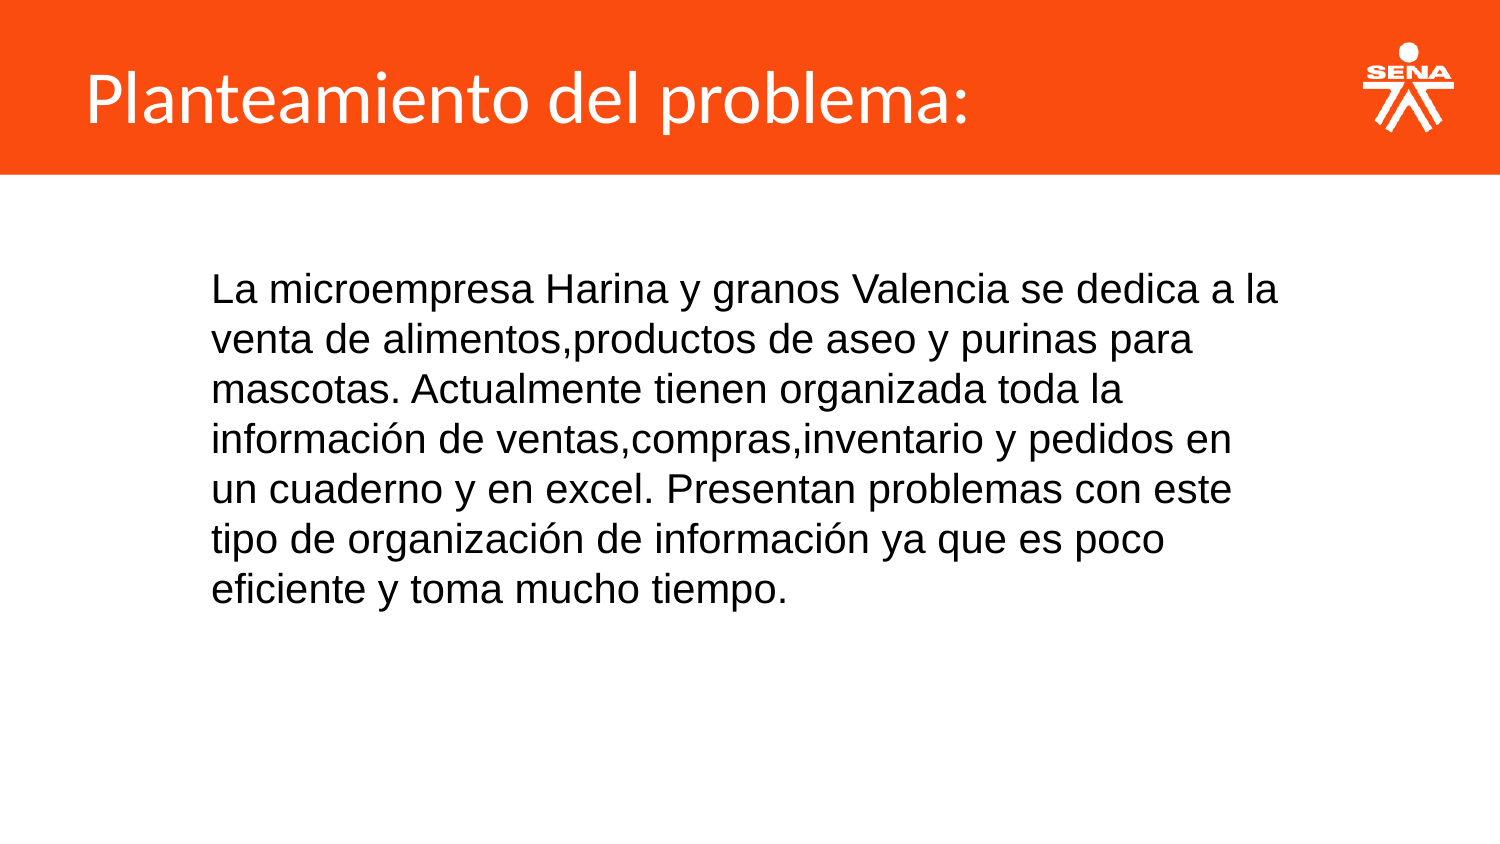

Planteamiento del problema:
La microempresa Harina y granos Valencia se dedica a la venta de alimentos,productos de aseo y purinas para mascotas. Actualmente tienen organizada toda la información de ventas,compras,inventario y pedidos en un cuaderno y en excel. Presentan problemas con este tipo de organización de información ya que es poco eficiente y toma mucho tiempo.